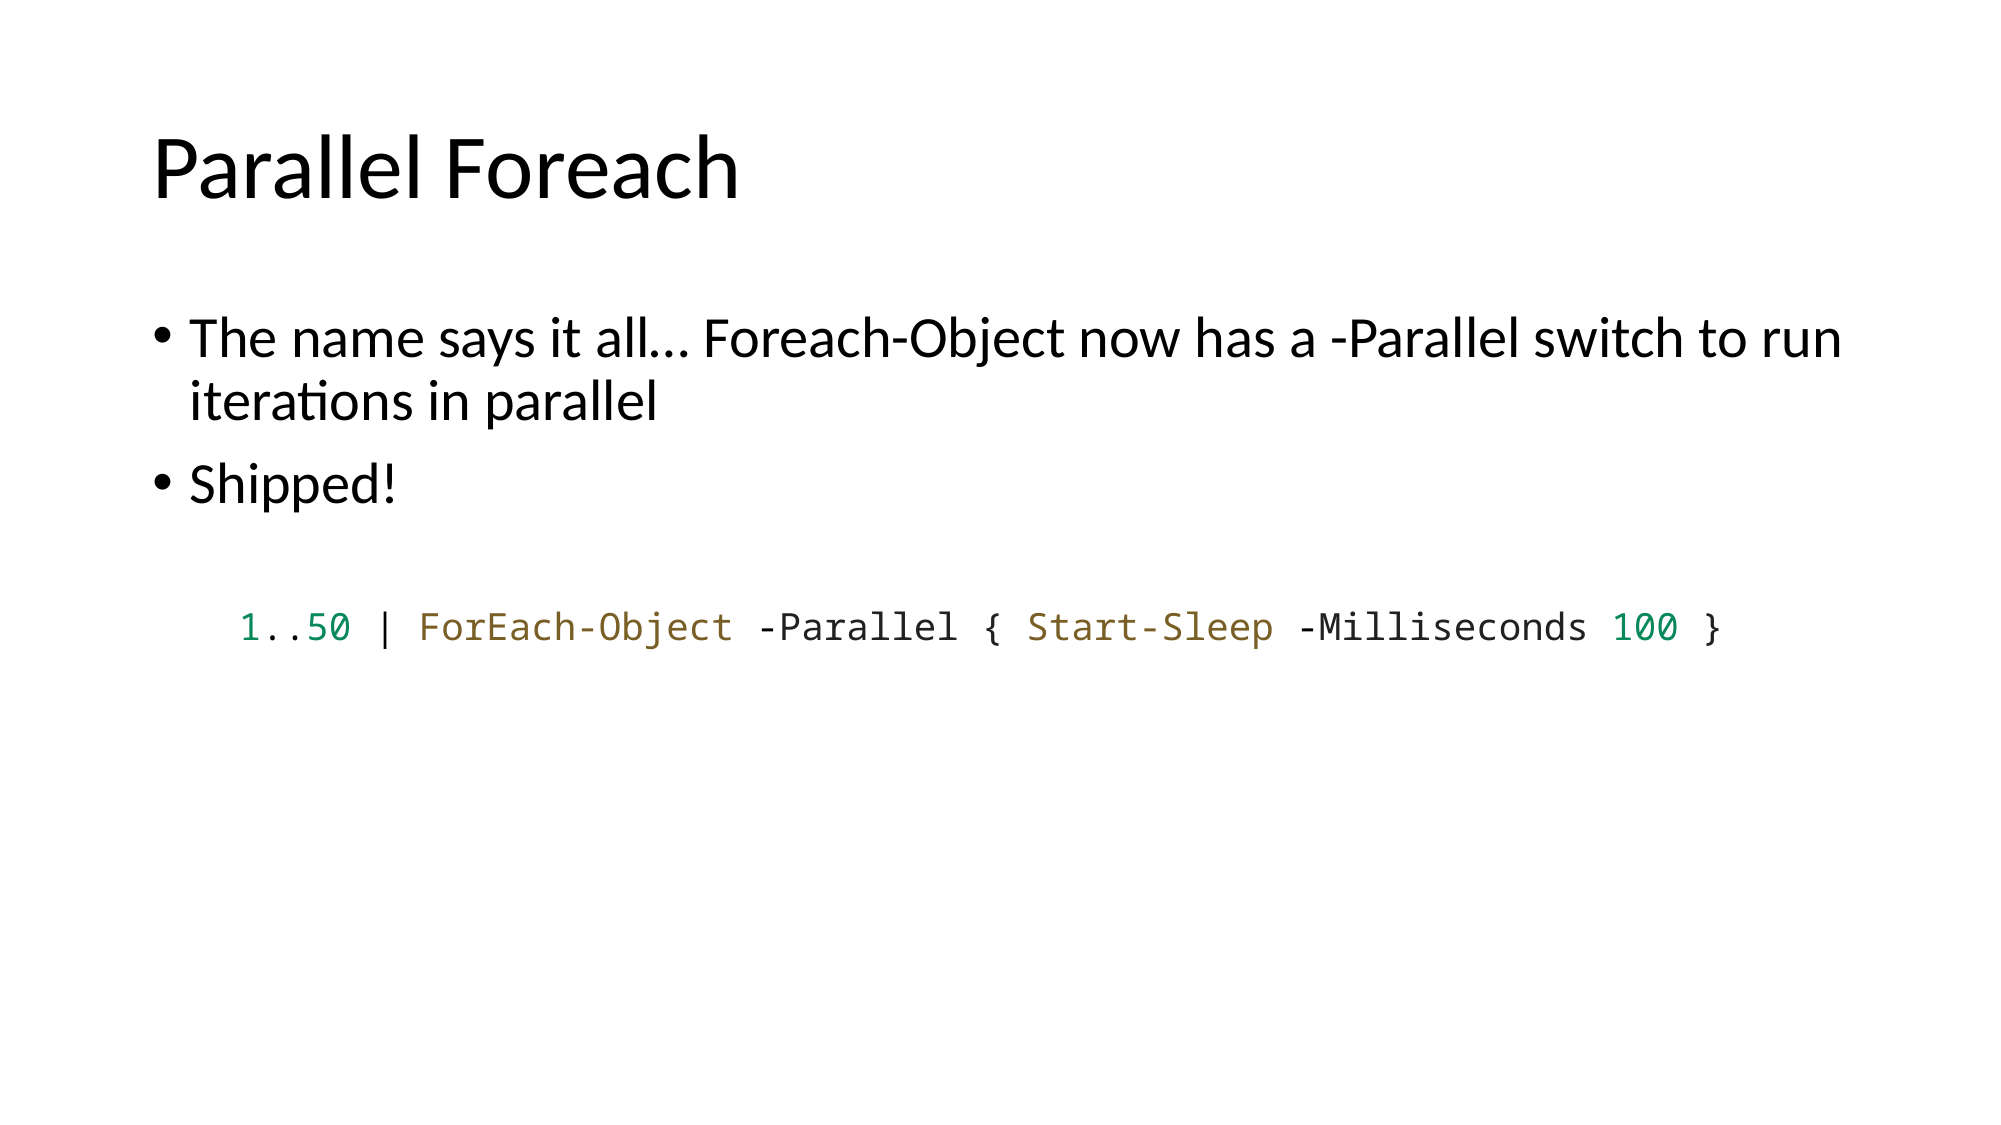

# Parallel Foreach
The name says it all… Foreach-Object now has a -Parallel switch to run iterations in parallel
Shipped!
1..50 | ForEach-Object -Parallel { Start-Sleep -Milliseconds 100 }